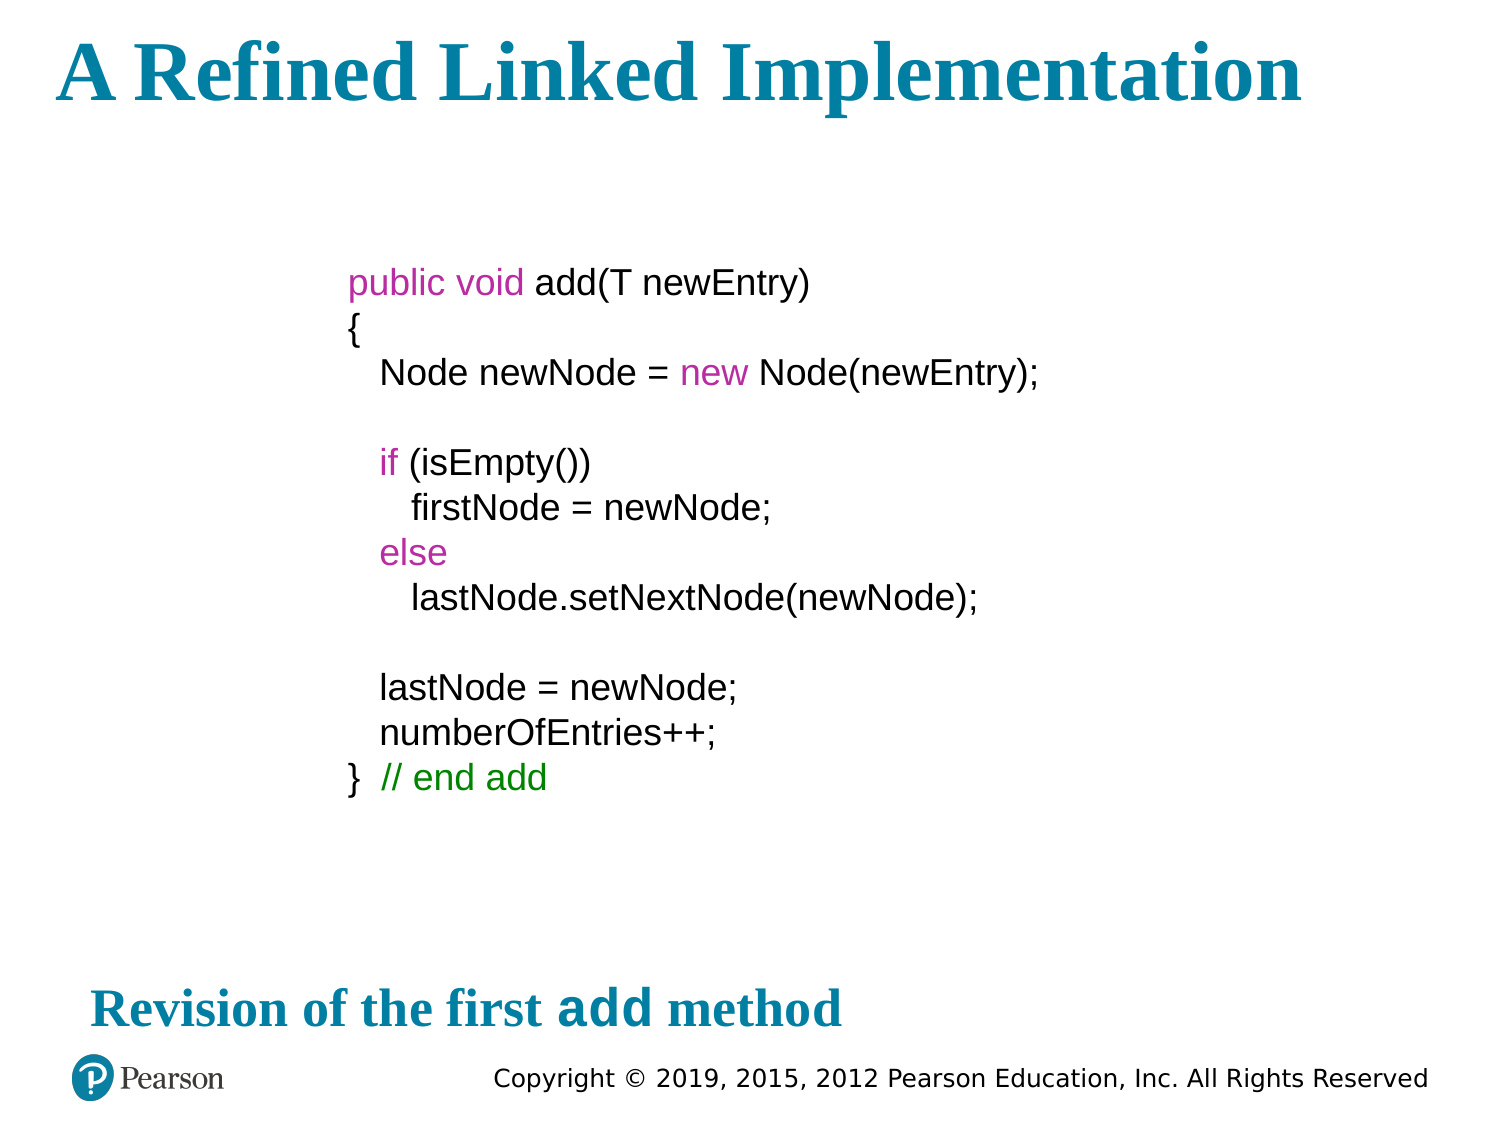

# A Refined Linked Implementation
public void add(T newEntry)
{
   Node newNode = new Node(newEntry);

   if (isEmpty())
      firstNode = newNode;
   else
      lastNode.setNextNode(newNode);

   lastNode = newNode;
   numberOfEntries++;
}  // end add
Revision of the first add method